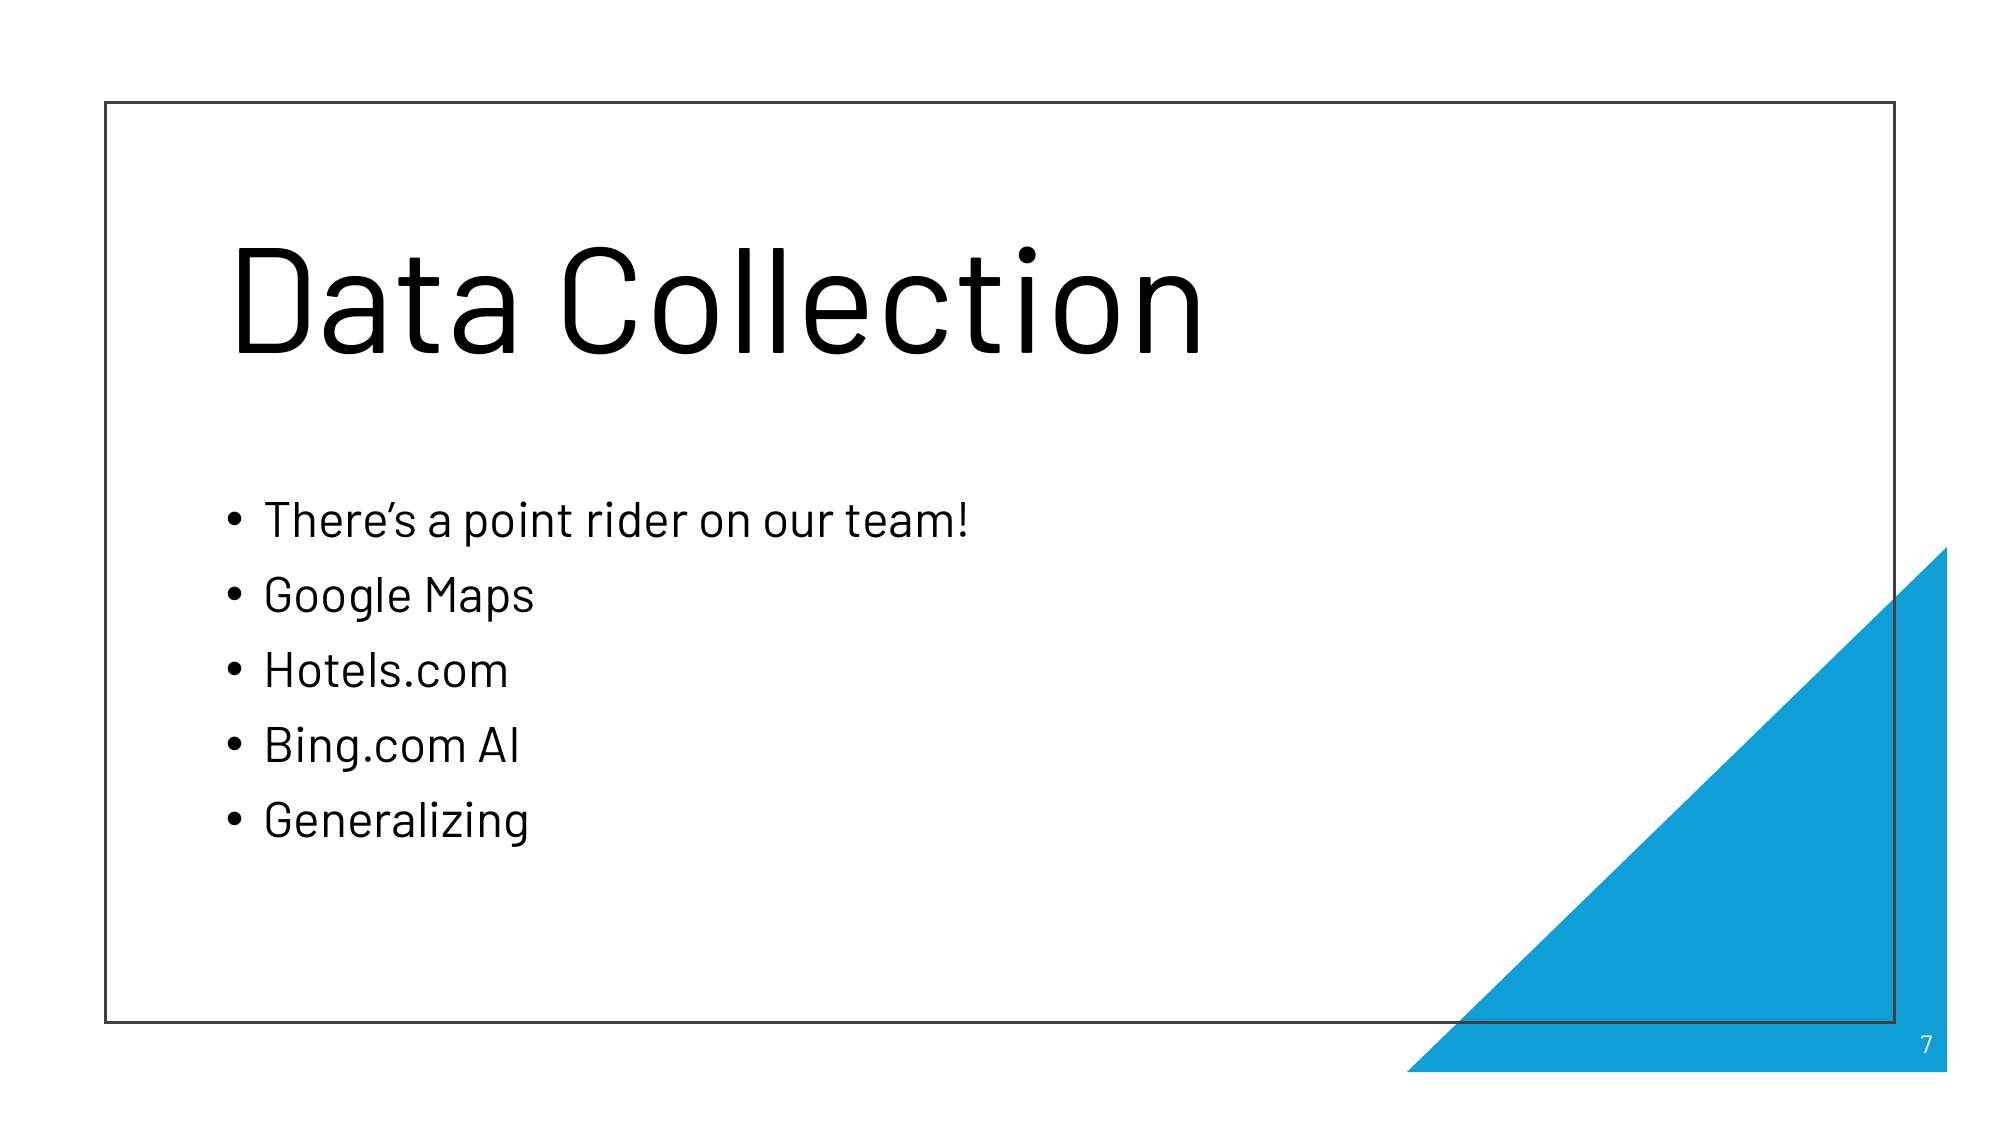

# Data Collection
There’s a point rider on our team!
Google Maps
Hotels.com
Bing.com AI
Generalizing

7